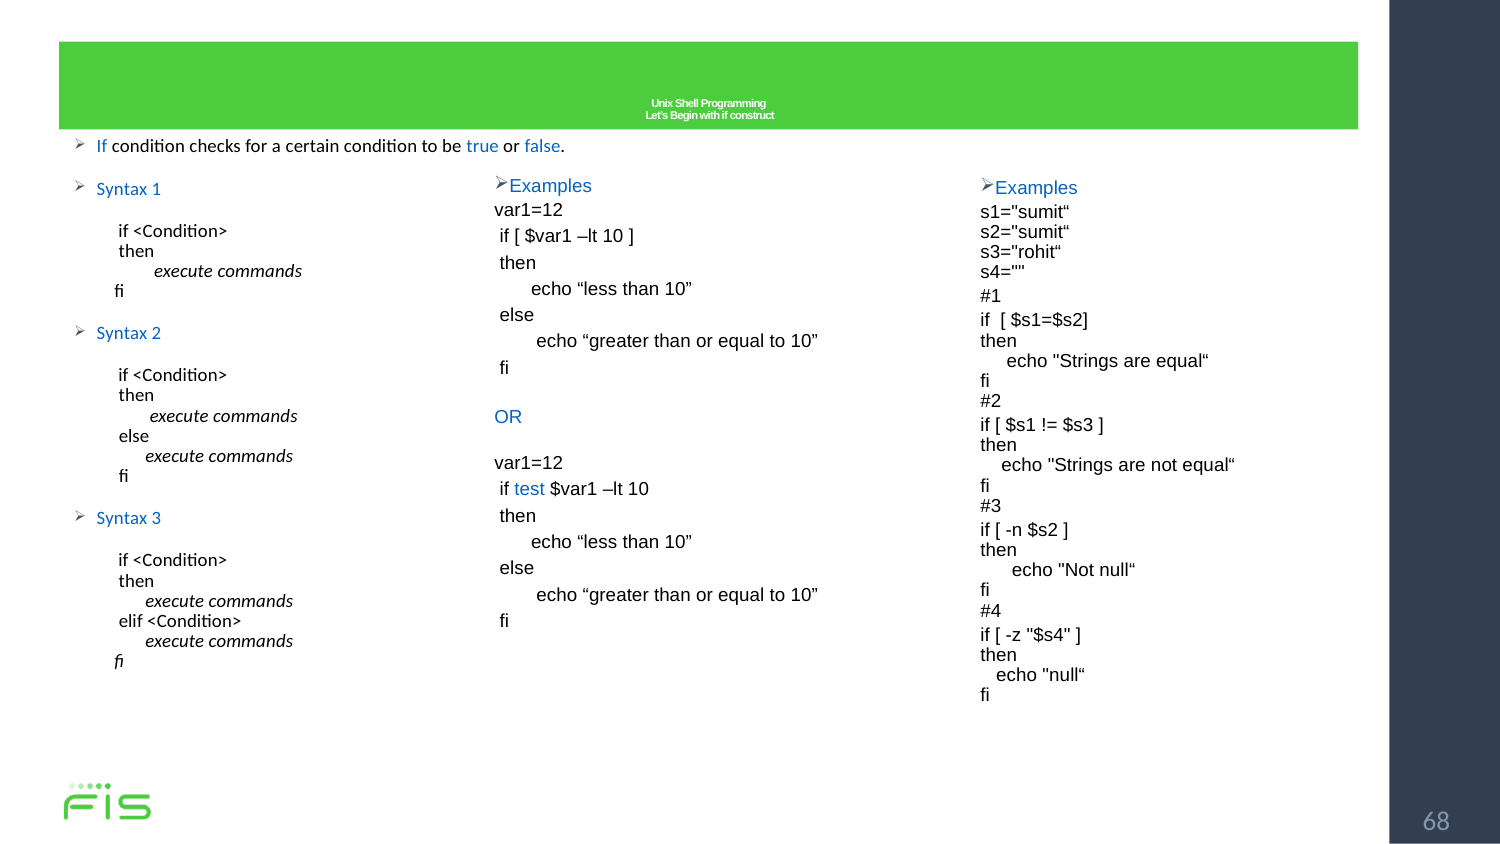

# Unix Shell Programming Let’s Begin with if construct
If condition checks for a certain condition to be true or false.
Syntax 1
          if <Condition>
     then
             execute commands
    fi
Syntax 2
          if <Condition>
     then
            execute commands
     else
           execute commands
     fi
Syntax 3
          if <Condition>
     then
           execute commands
     elif <Condition>
           execute commands
    fi

Examples
var1=12
 if [ $var1 –lt 10 ]
 then
       echo “less than 10”
 else
        echo “greater than or equal to 10”
 fi
OR
var1=12
 if test $var1 –lt 10
 then
       echo “less than 10”
 else
        echo “greater than or equal to 10”
 fi
Examples
s1="sumit“
s2="sumit“
s3="rohit“
s4=""
#1
if  [ $s1=$s2]
then
     echo "Strings are equal“
fi
#2
if [ $s1 != $s3 ]
then
    echo "Strings are not equal“
fi
#3
if [ -n $s2 ]
then
      echo "Not null“
fi
#4
if [ -z "$s4" ]
then
   echo "null“
fi
68